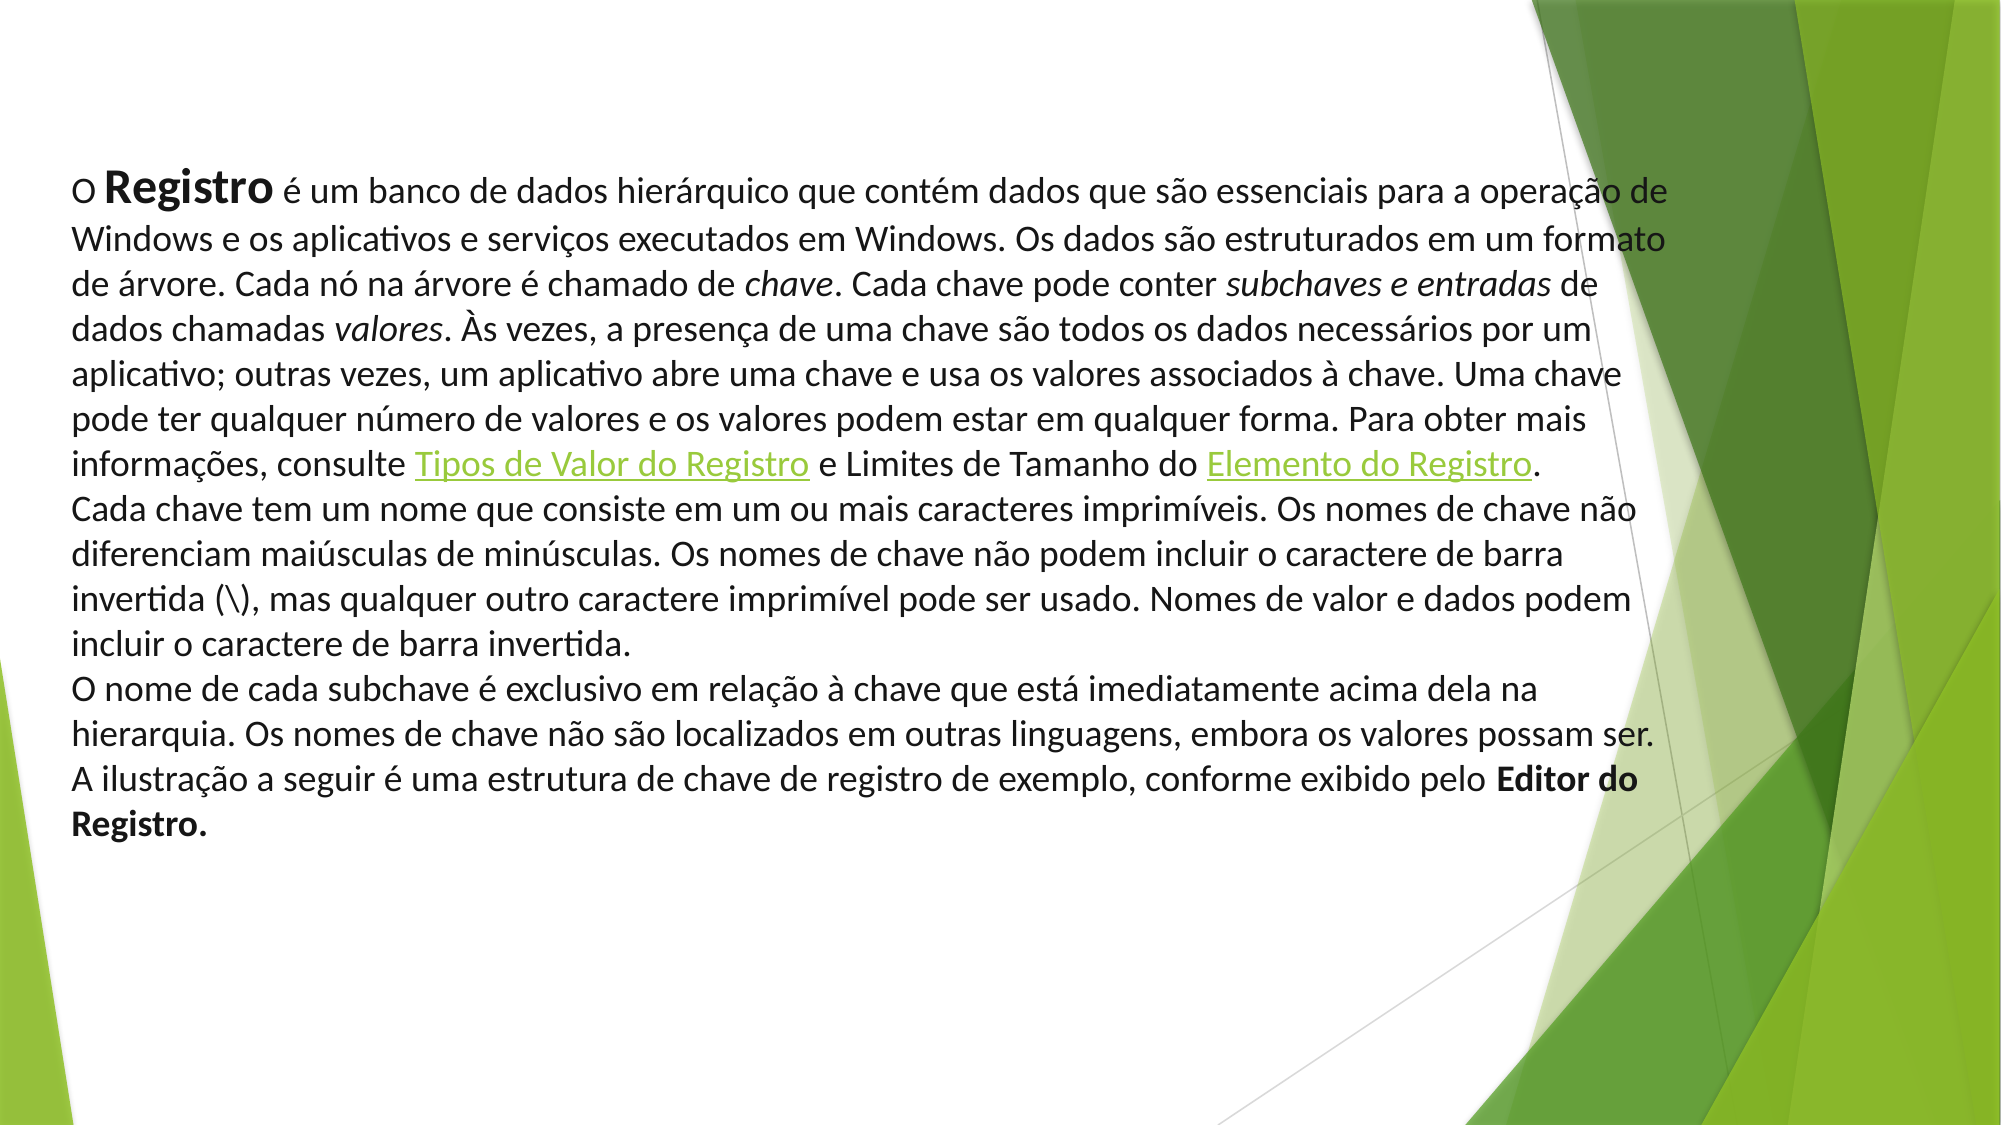

O Registro é um banco de dados hierárquico que contém dados que são essenciais para a operação de Windows e os aplicativos e serviços executados em Windows. Os dados são estruturados em um formato de árvore. Cada nó na árvore é chamado de chave. Cada chave pode conter subchaves e entradas de dados chamadas valores. Às vezes, a presença de uma chave são todos os dados necessários por um aplicativo; outras vezes, um aplicativo abre uma chave e usa os valores associados à chave. Uma chave pode ter qualquer número de valores e os valores podem estar em qualquer forma. Para obter mais informações, consulte Tipos de Valor do Registro e Limites de Tamanho do Elemento do Registro.
Cada chave tem um nome que consiste em um ou mais caracteres imprimíveis. Os nomes de chave não diferenciam maiúsculas de minúsculas. Os nomes de chave não podem incluir o caractere de barra invertida (\), mas qualquer outro caractere imprimível pode ser usado. Nomes de valor e dados podem incluir o caractere de barra invertida.
O nome de cada subchave é exclusivo em relação à chave que está imediatamente acima dela na hierarquia. Os nomes de chave não são localizados em outras linguagens, embora os valores possam ser.
A ilustração a seguir é uma estrutura de chave de registro de exemplo, conforme exibido pelo Editor do Registro.